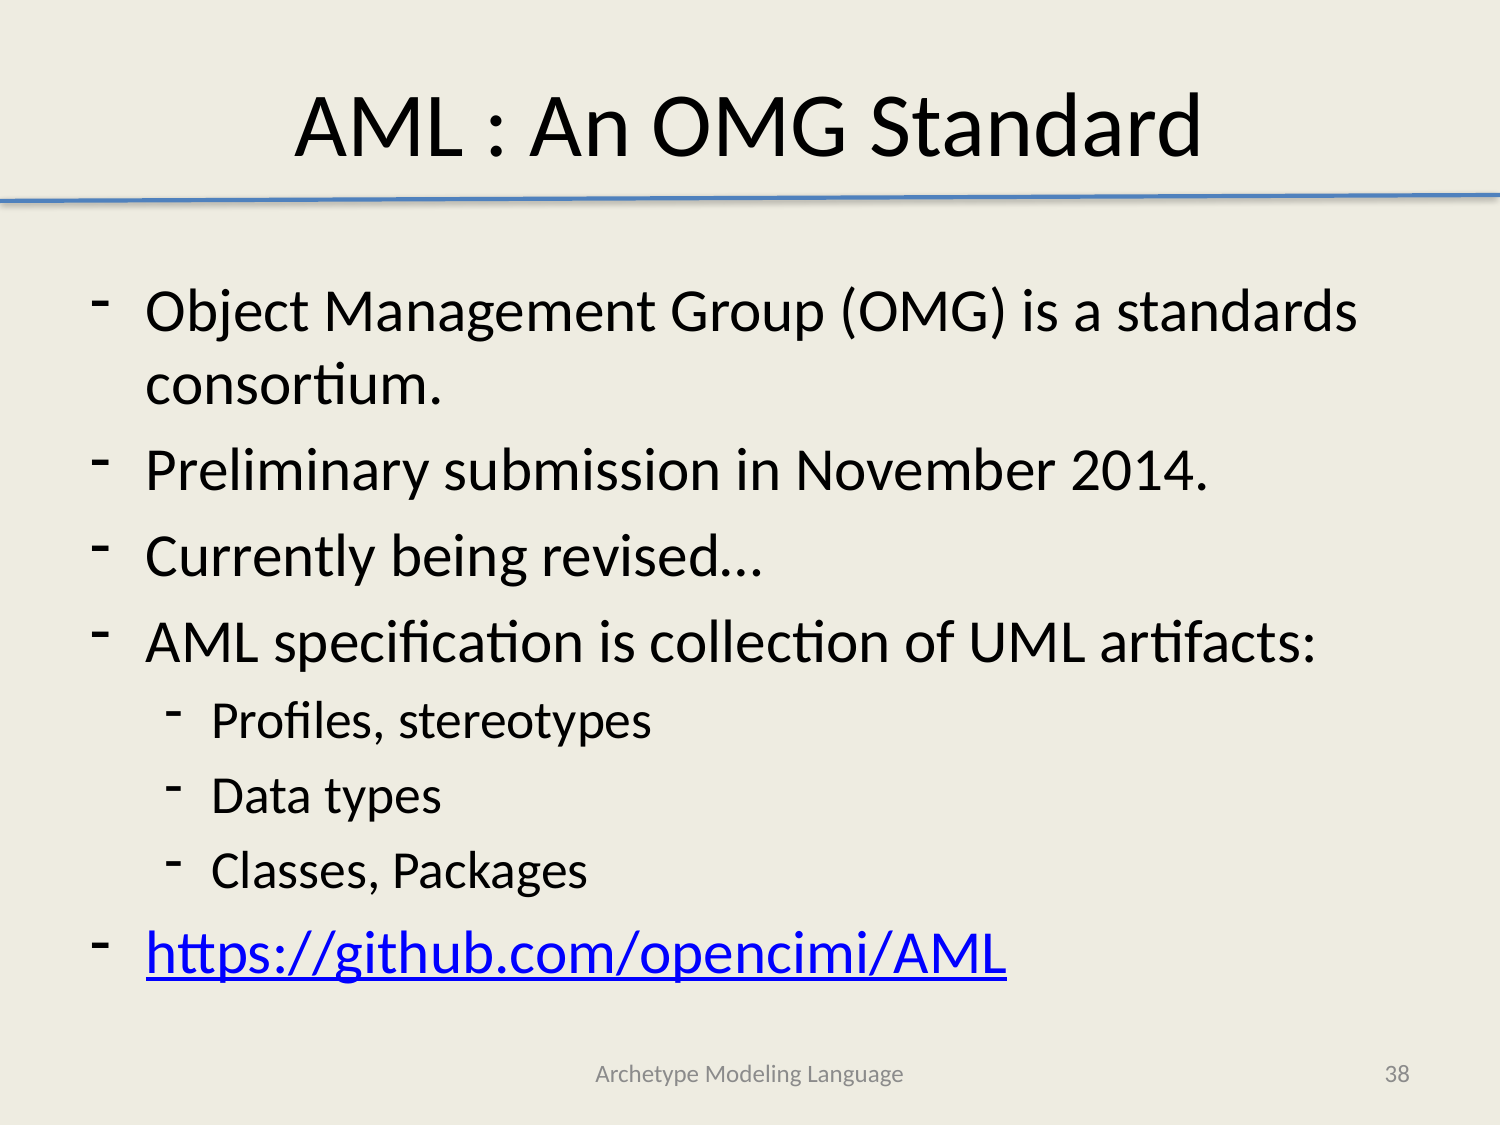

# AML : An OMG Standard

Object Management Group (OMG) is a standards consortium.
Preliminary submission in November 2014.
Currently being revised…
AML specification is collection of UML artifacts:
Profiles, stereotypes
Data types
Classes, Packages
https://github.com/opencimi/AML

Archetype Modeling Language
38